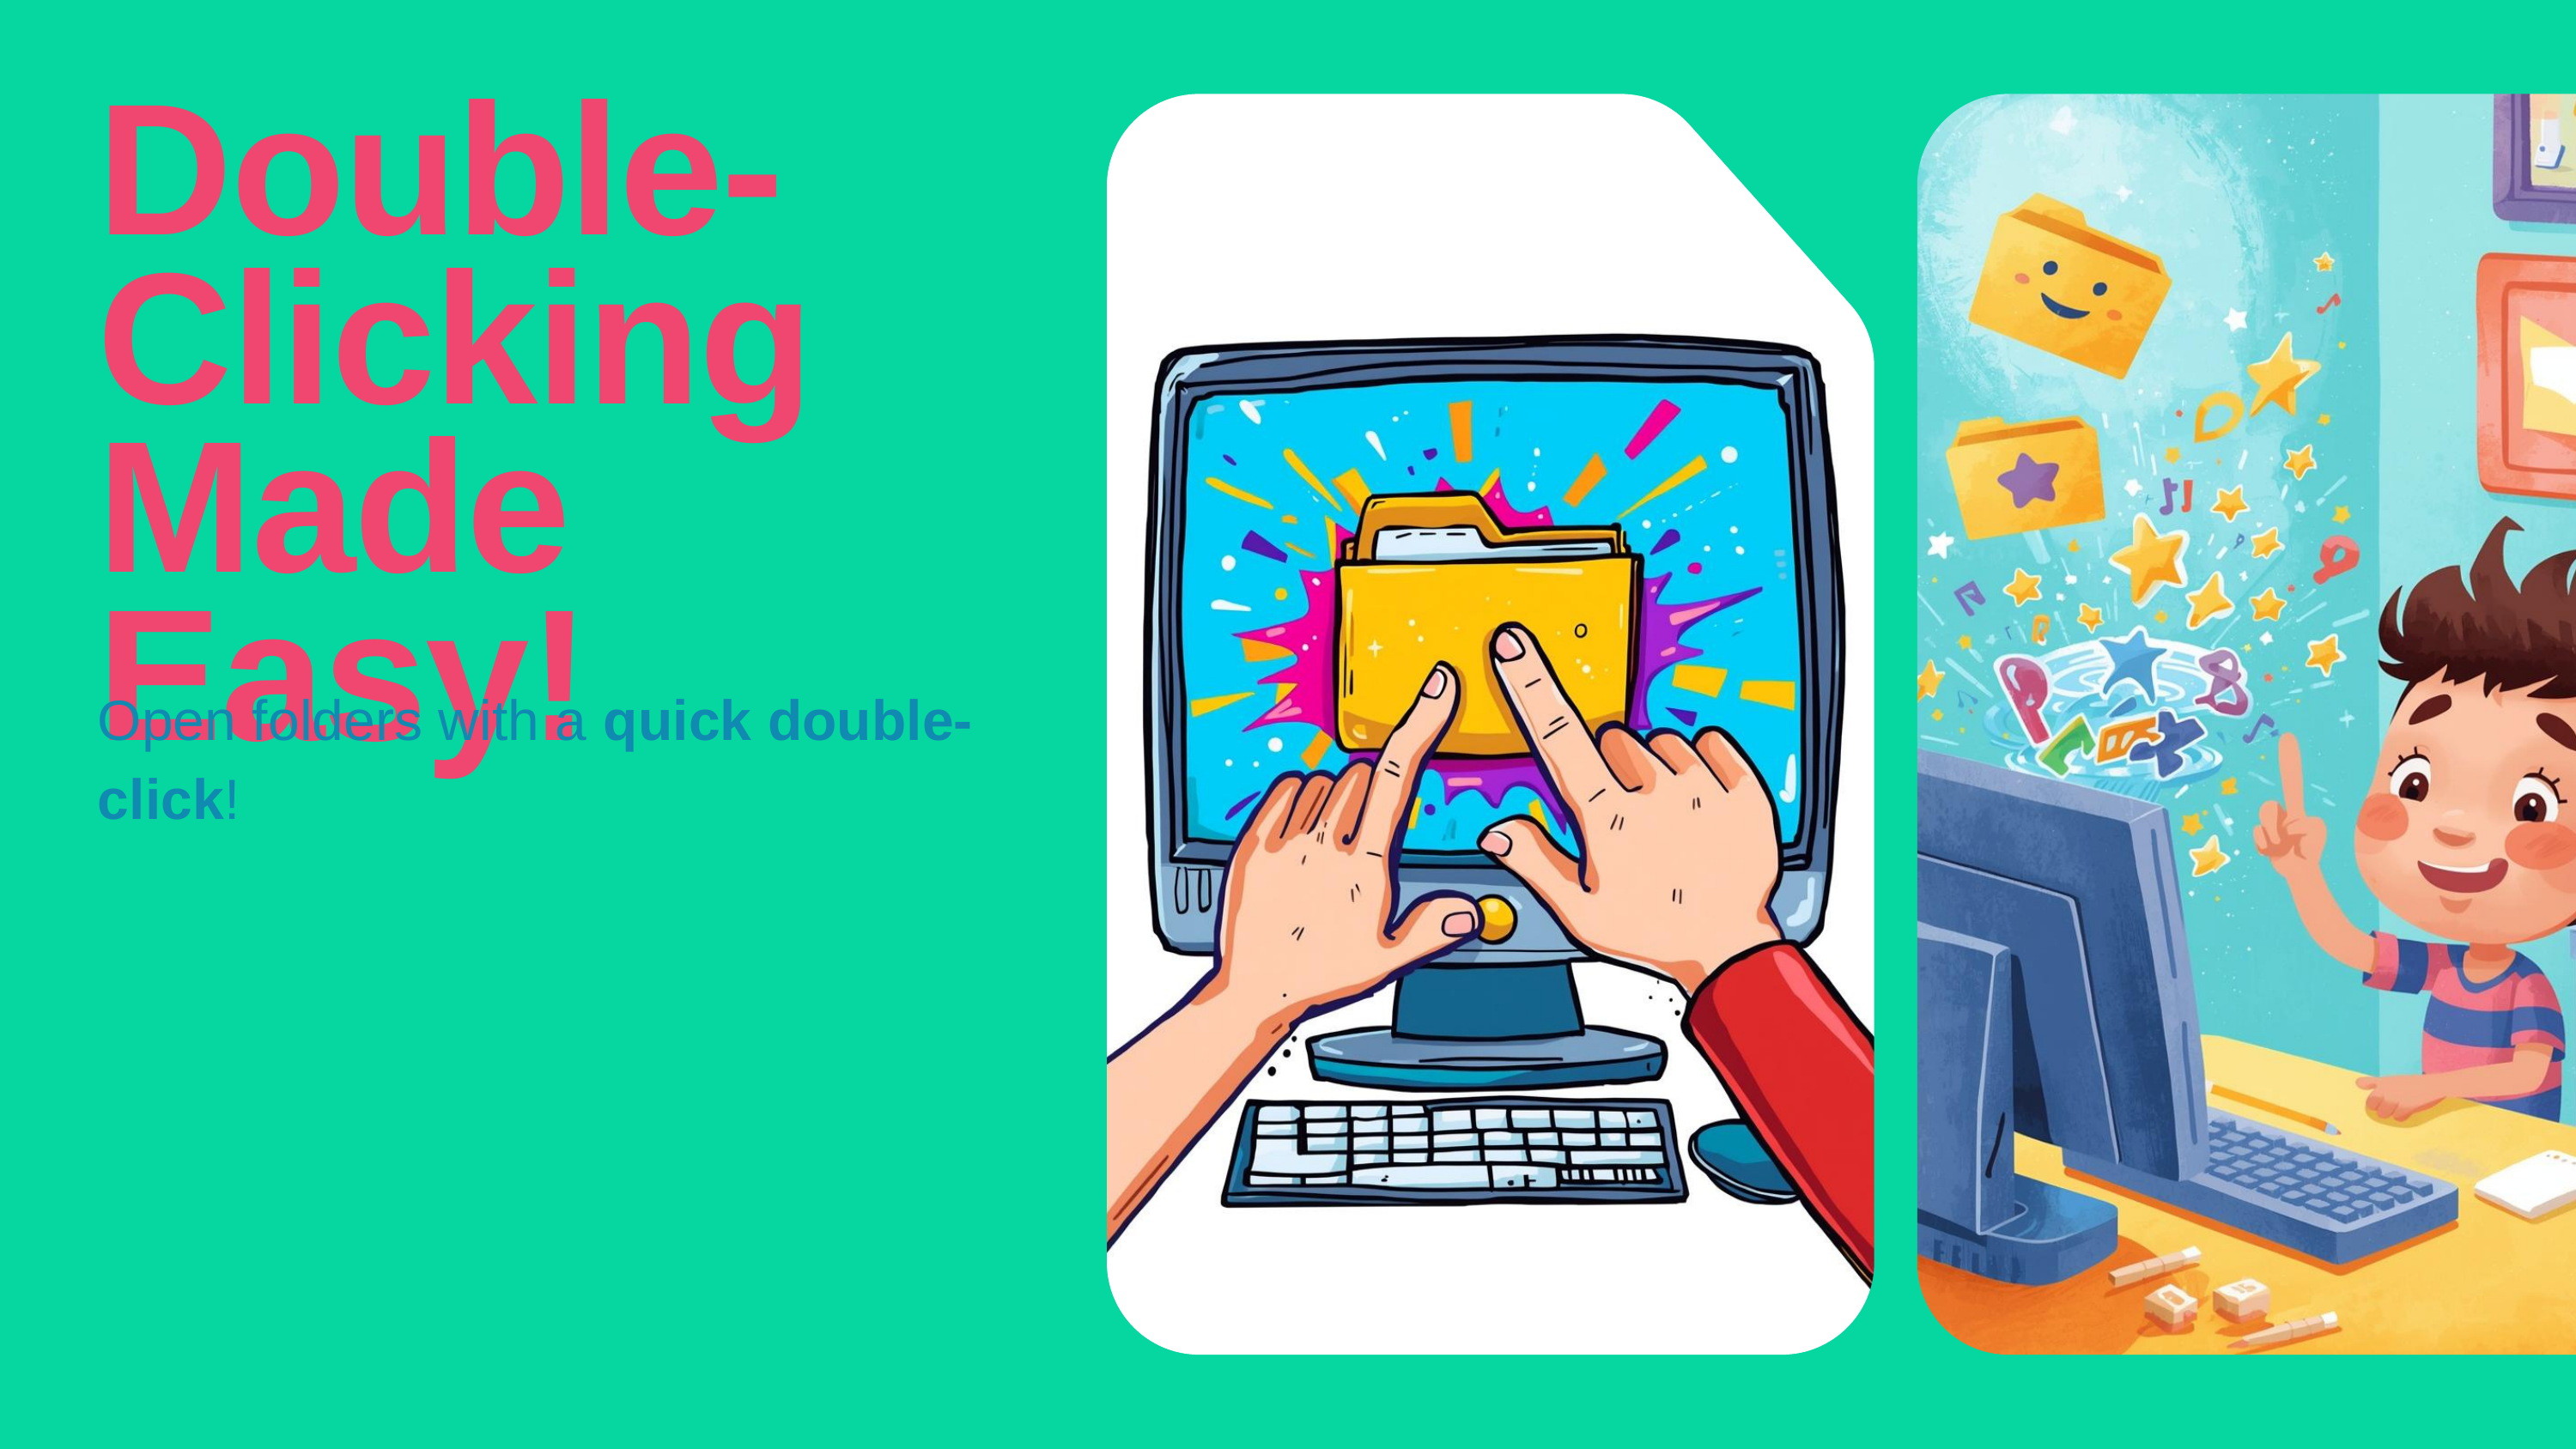

Double-Clicking Made Easy!
Open folders with a quick double-click!